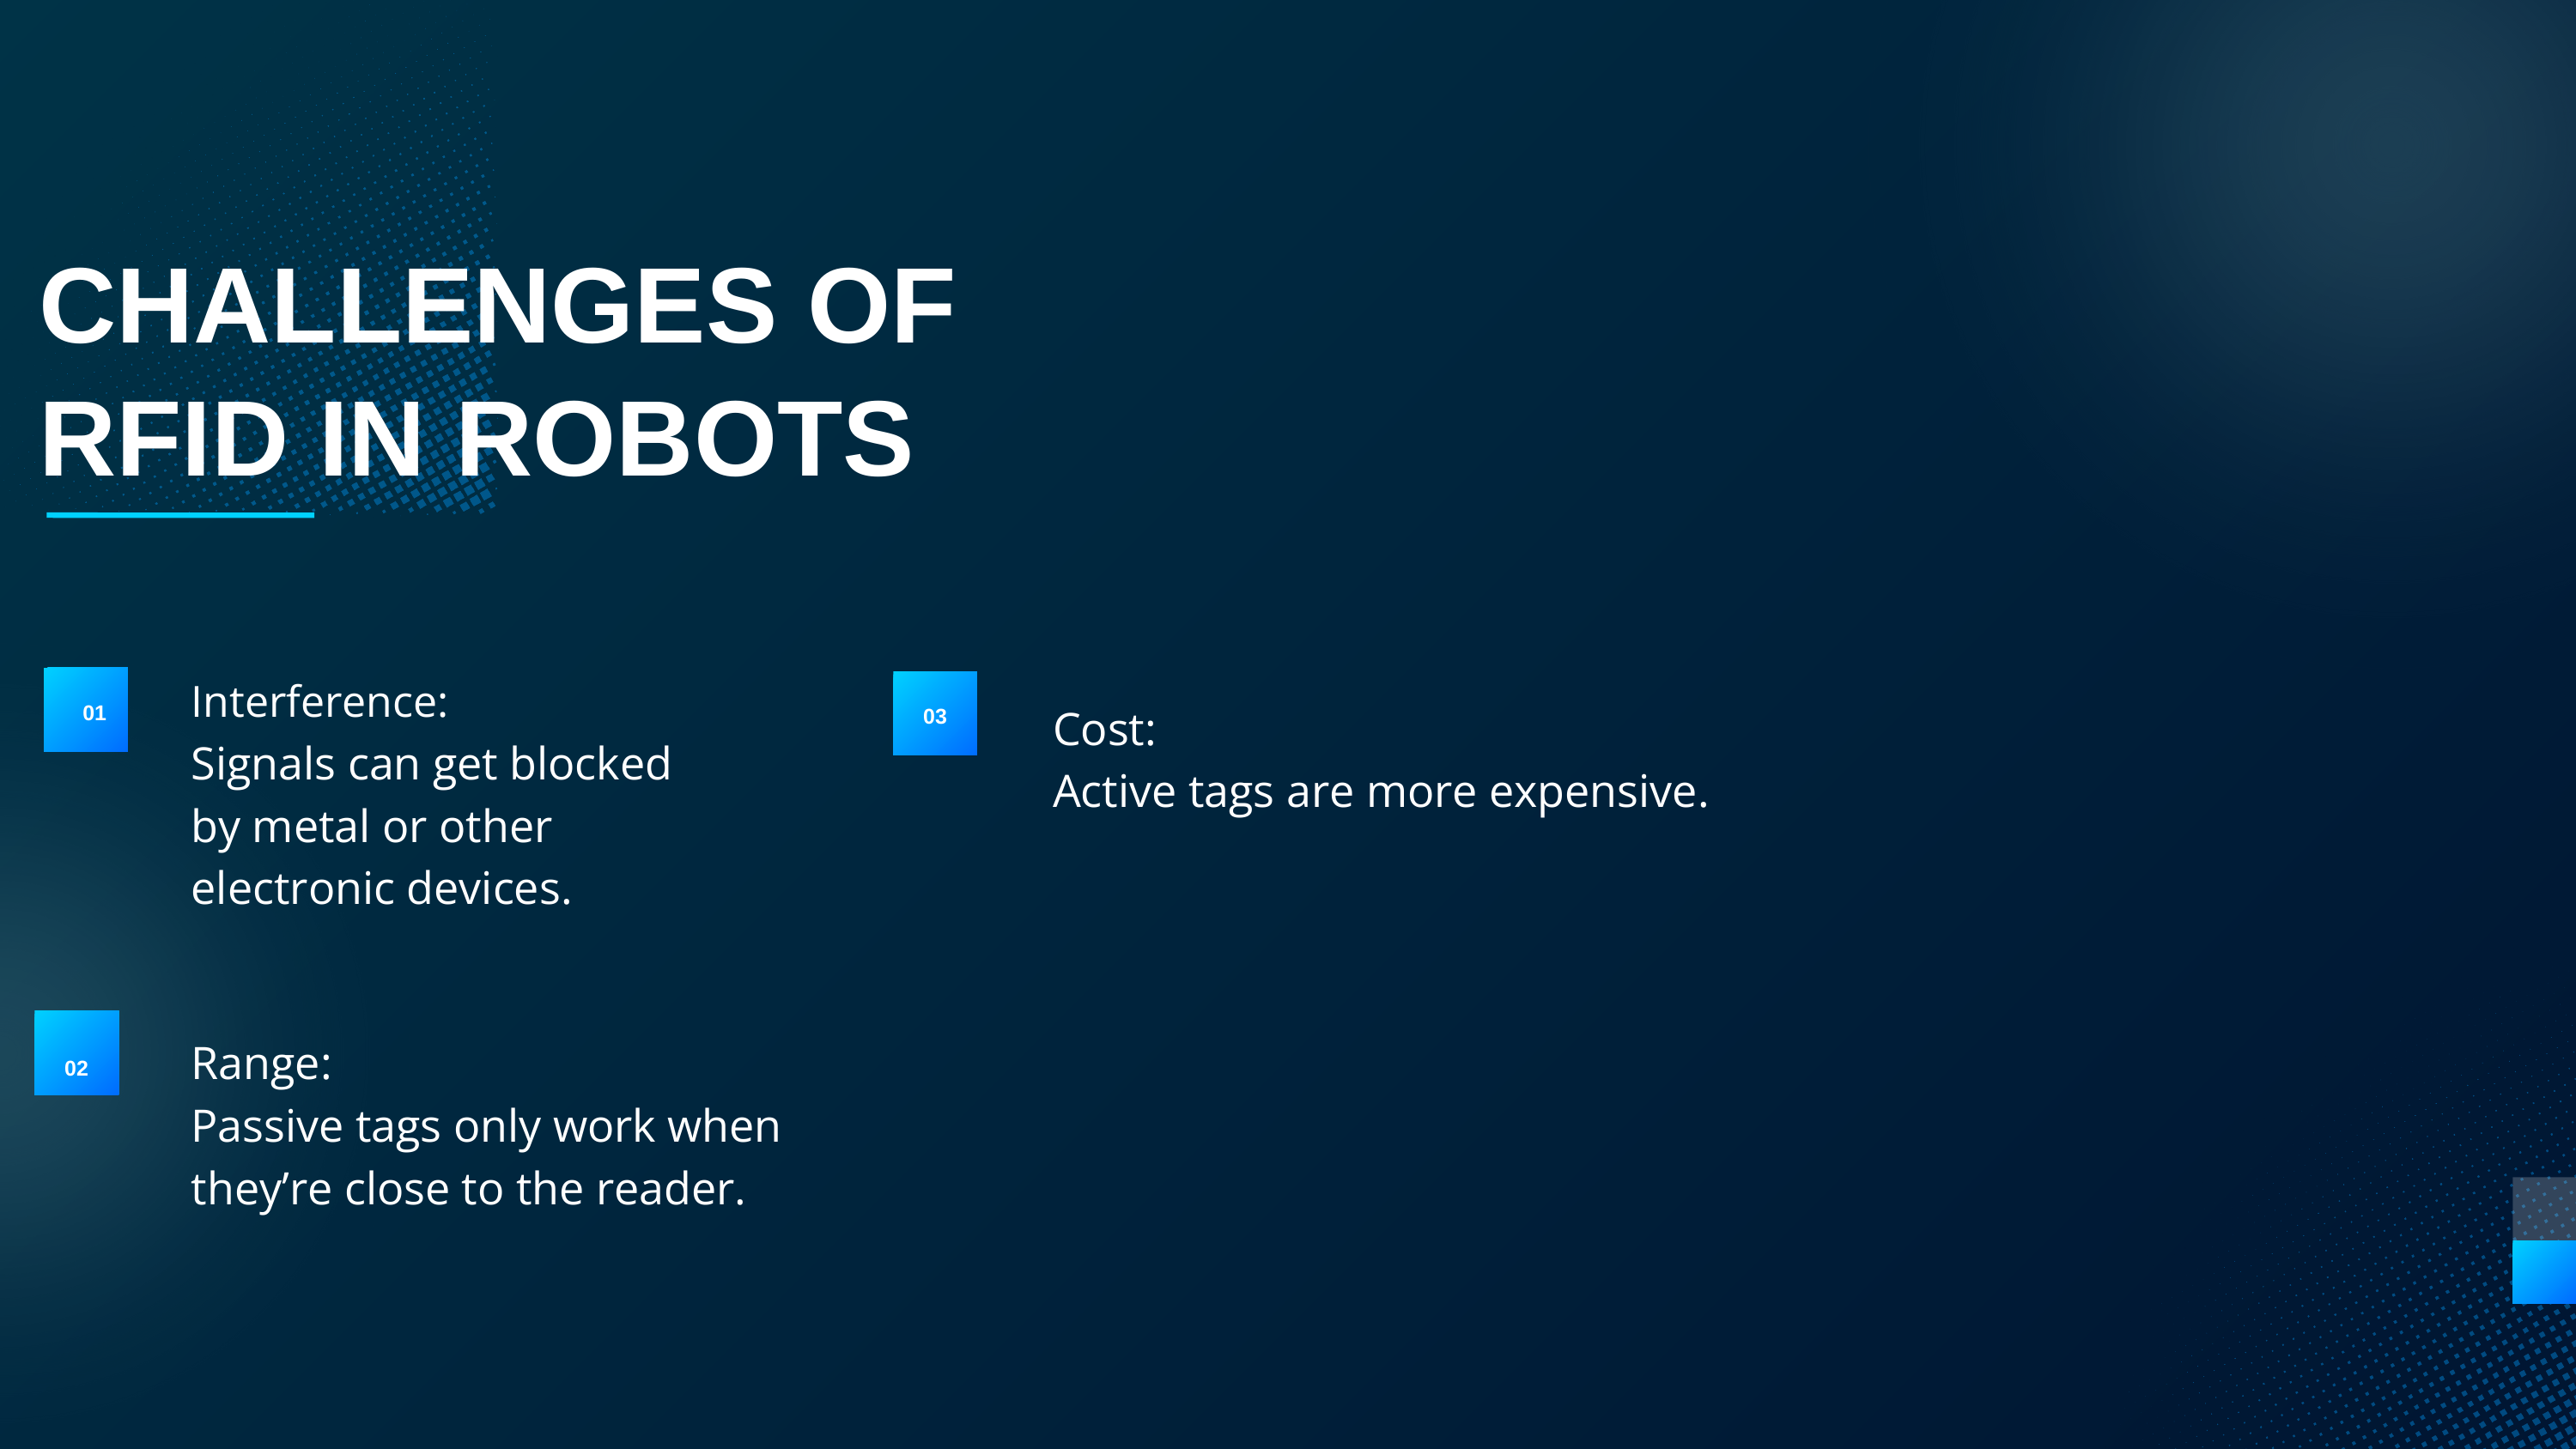

CHALLENGES OF RFID IN ROBOTS

Interference:
Signals can get blocked by metal or other electronic devices.

Cost:
Active tags are more expensive.
01
03

Range:
Passive tags only work when they’re close to the reader.
02